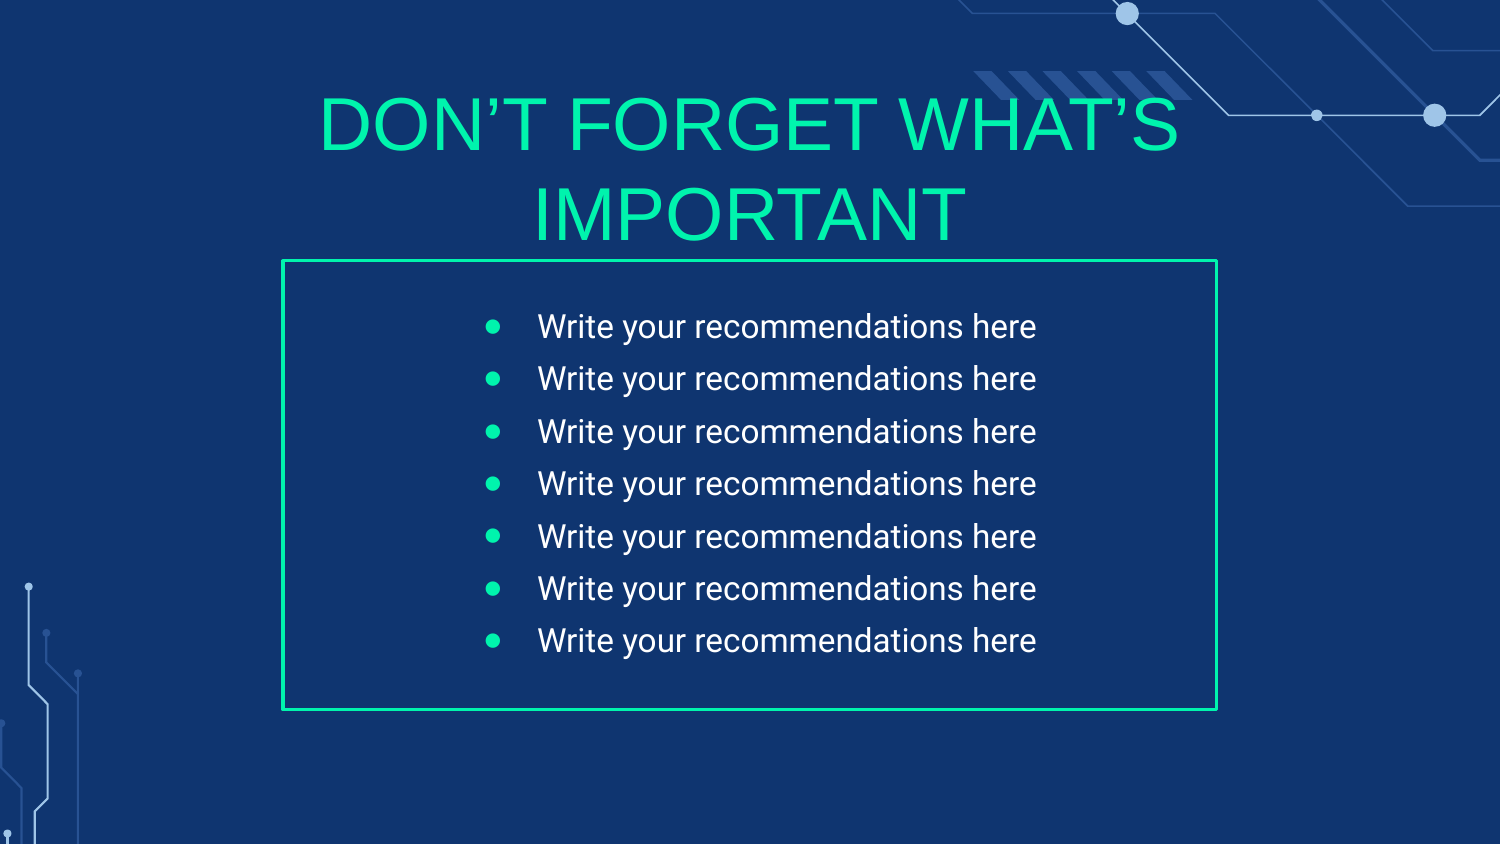

# DON’T FORGET WHAT’S IMPORTANT

Write your recommendations here
Write your recommendations here
Write your recommendations here
Write your recommendations here
Write your recommendations here
Write your recommendations here
Write your recommendations here